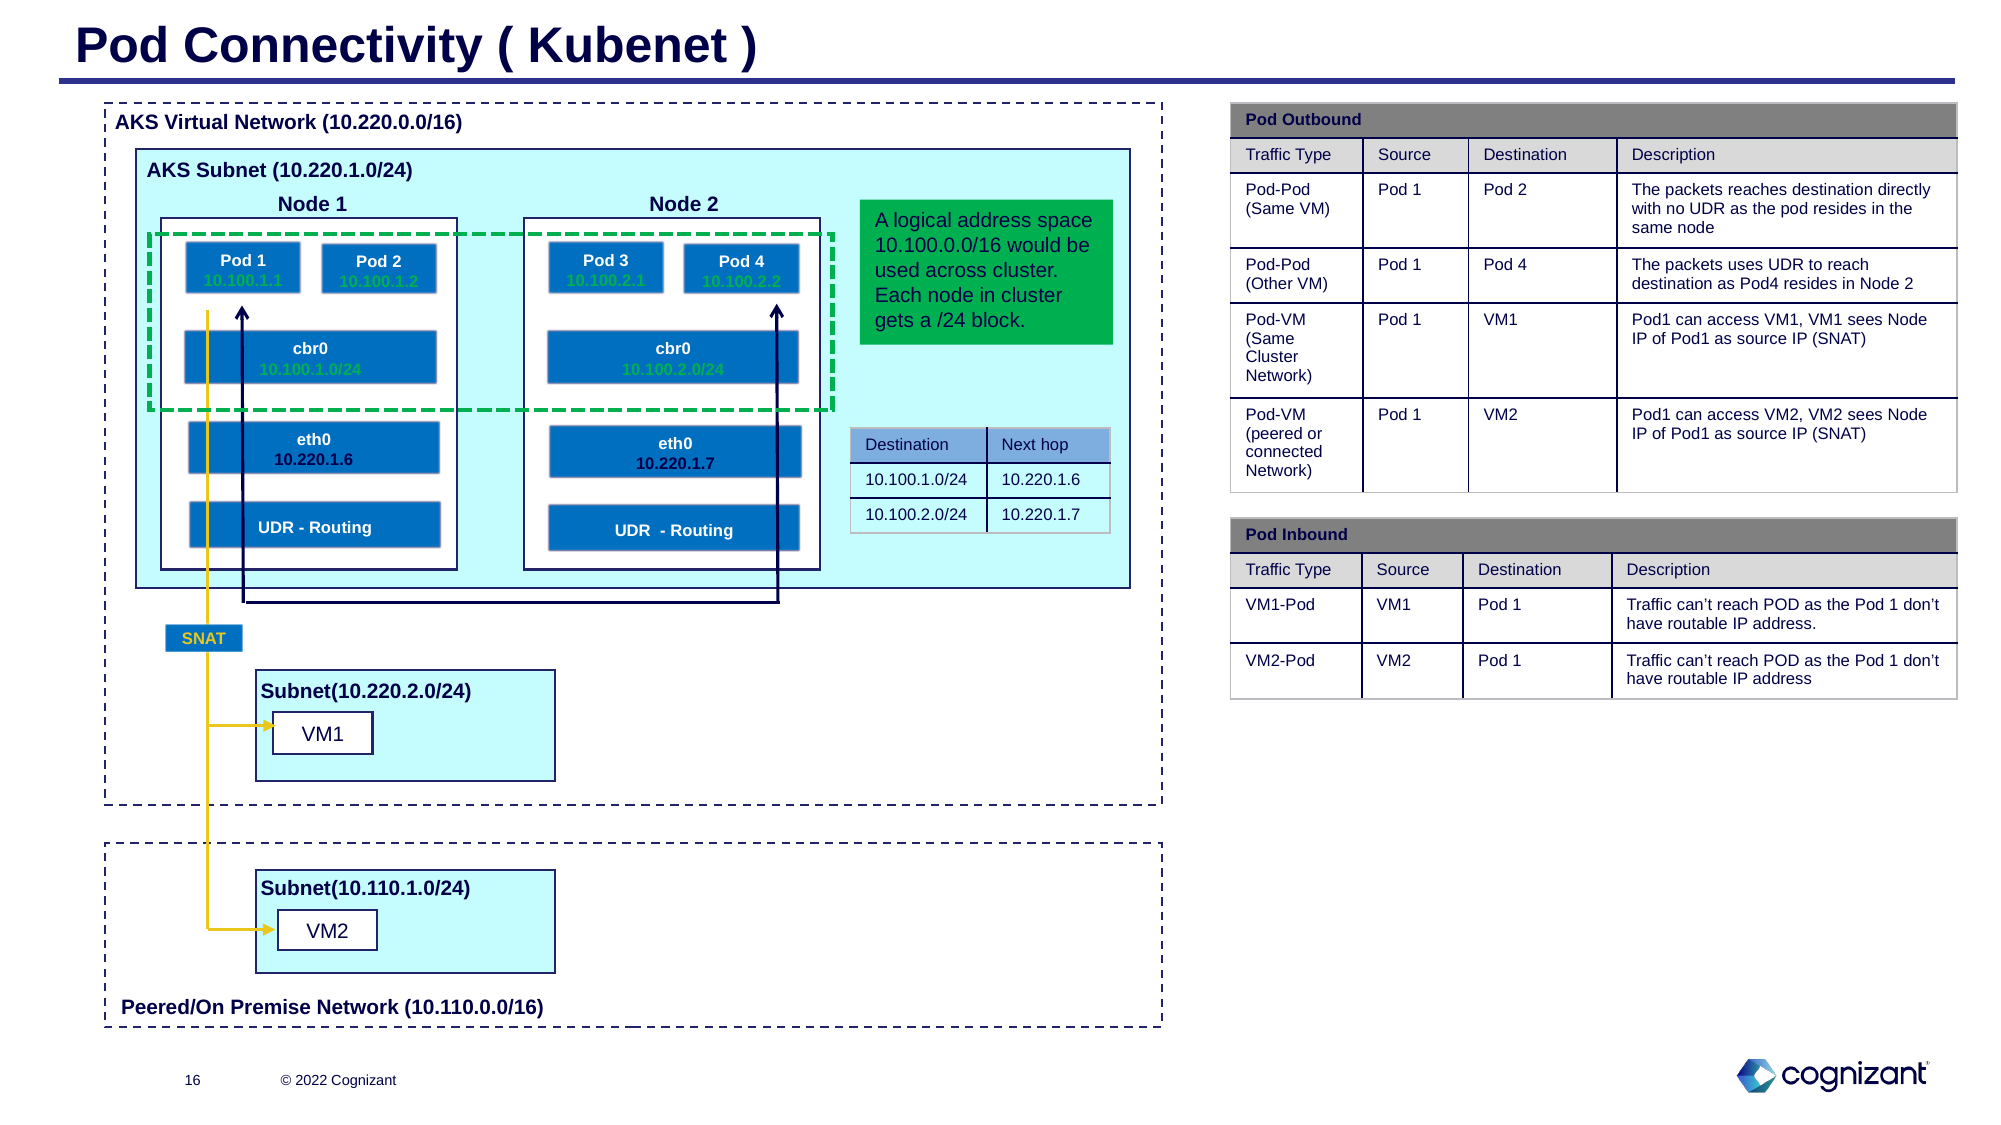

# Pod Connectivity ( Kubenet )
AKS Virtual Network (10.220.0.0/16)

| Pod Outbound |  |  |  |
| --- | --- | --- | --- |
| Traffic Type | Source | Destination | Description |
| Pod-Pod (Same VM) | Pod 1 | Pod 2 | The packets reaches destination directly with no UDR as the pod resides in the same node |
| Pod-Pod (Other VM) | Pod 1 | Pod 4 | The packets uses UDR to reach destination as Pod4 resides in Node 2 |
| Pod-VM (Same Cluster Network) | Pod 1 | VM1 | Pod1 can access VM1, VM1 sees Node IP of Pod1 as source IP (SNAT) |
| Pod-VM (peered or connected Network) | Pod 1 | VM2 | Pod1 can access VM2, VM2 sees Node IP of Pod1 as source IP (SNAT) |
AKS Subnet (10.220.1.0/24)

Node 1
Node 2
A logical address space 10.100.0.0/16 would be used across cluster. Each node in cluster gets a /24 block.

Pod 1
10.100.1.1
Pod 3
10.100.2.1
Pod 2
10.100.1.2
Pod 4
10.100.2.2
cbr0
10.100.1.0/24

cbr0
10.100.2.0/24

eth0
10.220.1.6

eth0
10.220.1.7

| Destination | Next hop |
| --- | --- |
| 10.100.1.0/24 | 10.220.1.6 |
| 10.100.2.0/24 | 10.220.1.7 |
UDR - Routing
UDR  - Routing
| Pod Inbound |  |  |  |
| --- | --- | --- | --- |
| Traffic Type | Source | Destination | Description |
| VM1-Pod | VM1 | Pod 1 | Traffic can’t reach POD as the Pod 1 don’t have routable IP address. |
| VM2-Pod | VM2 | Pod 1 | Traffic can’t reach POD as the Pod 1 don’t have routable IP address |
SNAT

Subnet(10.220.2.0/24)
VM1

Subnet(10.110.1.0/24)

VM2
Peered/On Premise Network (10.110.0.0/16)
© 2022 Cognizant
16